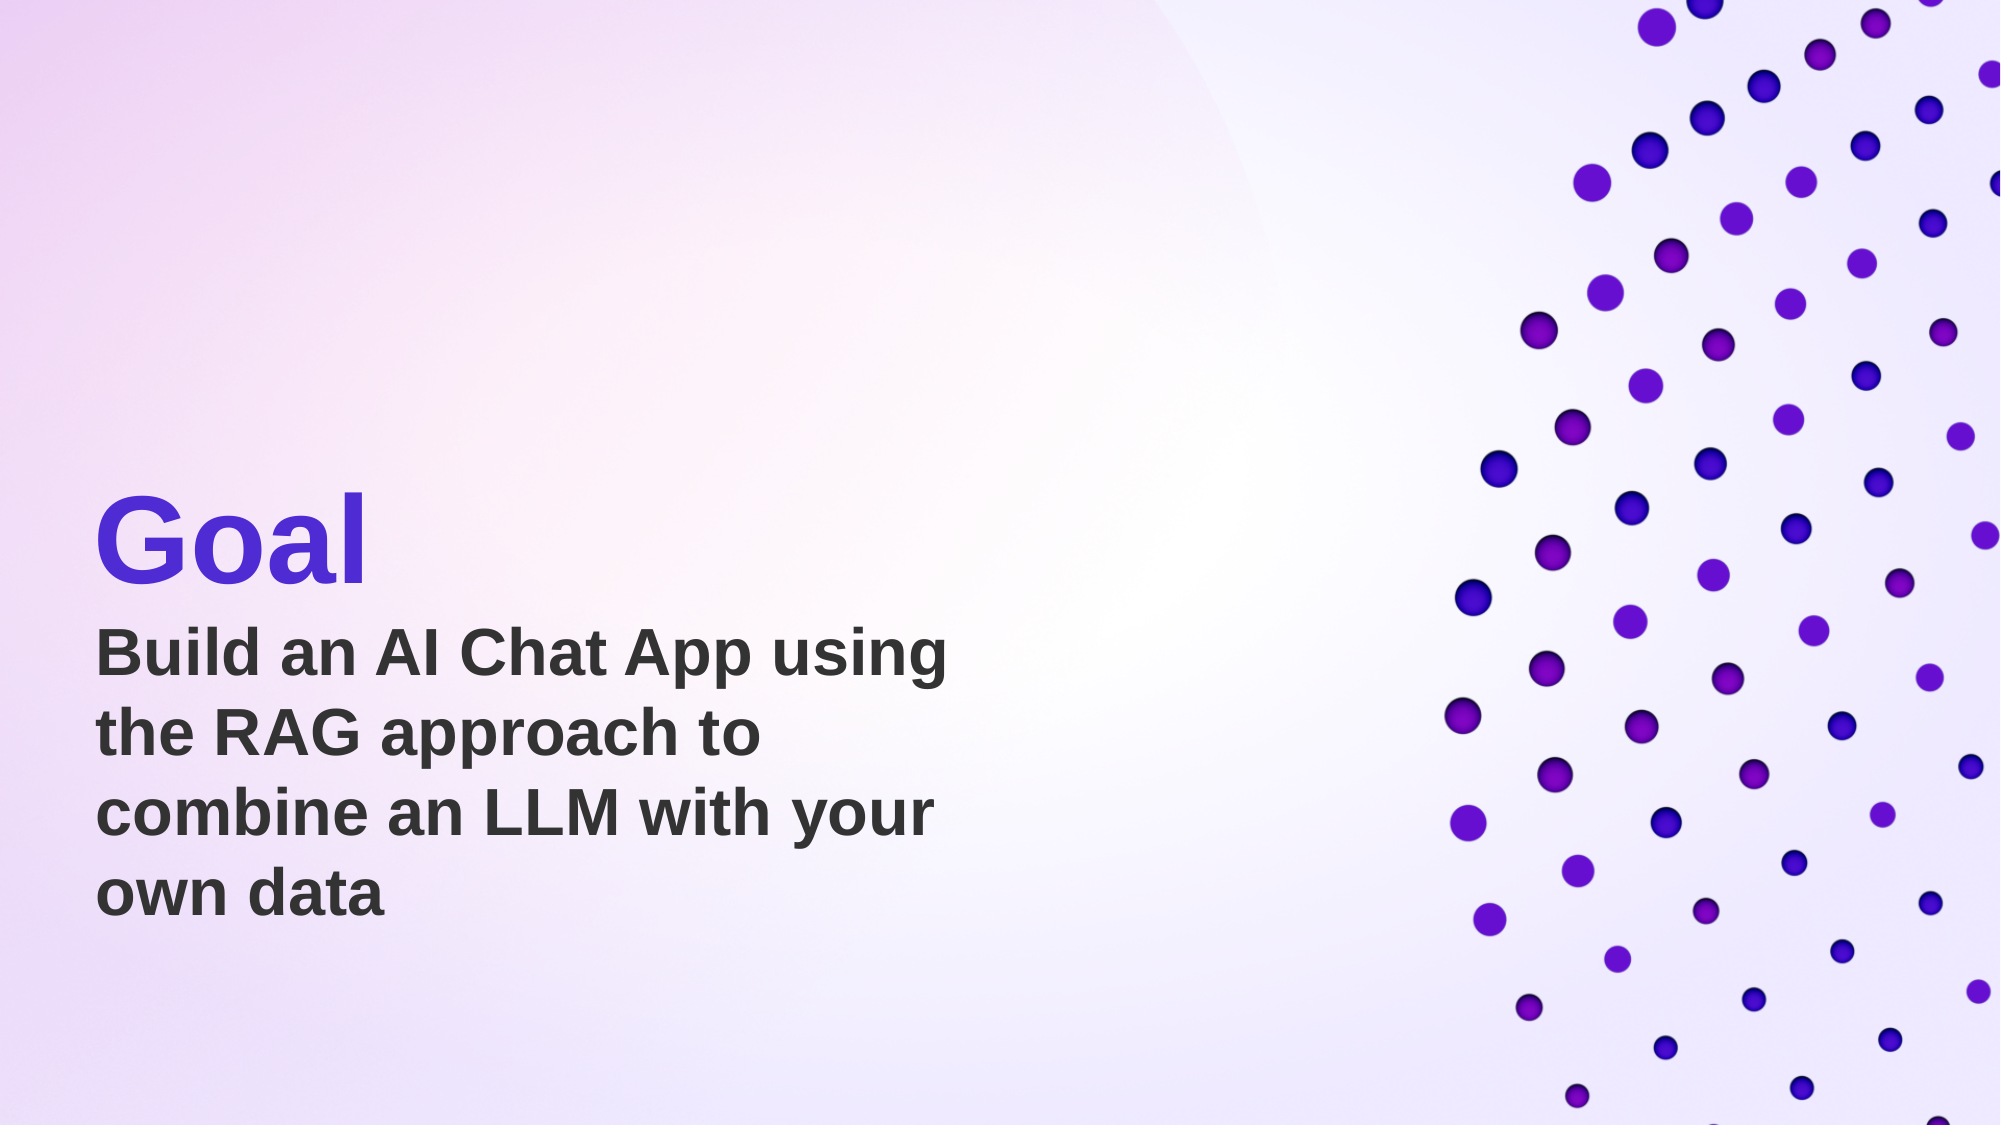

# Goal
Build an AI Chat App using the RAG approach to combine an LLM with your own data